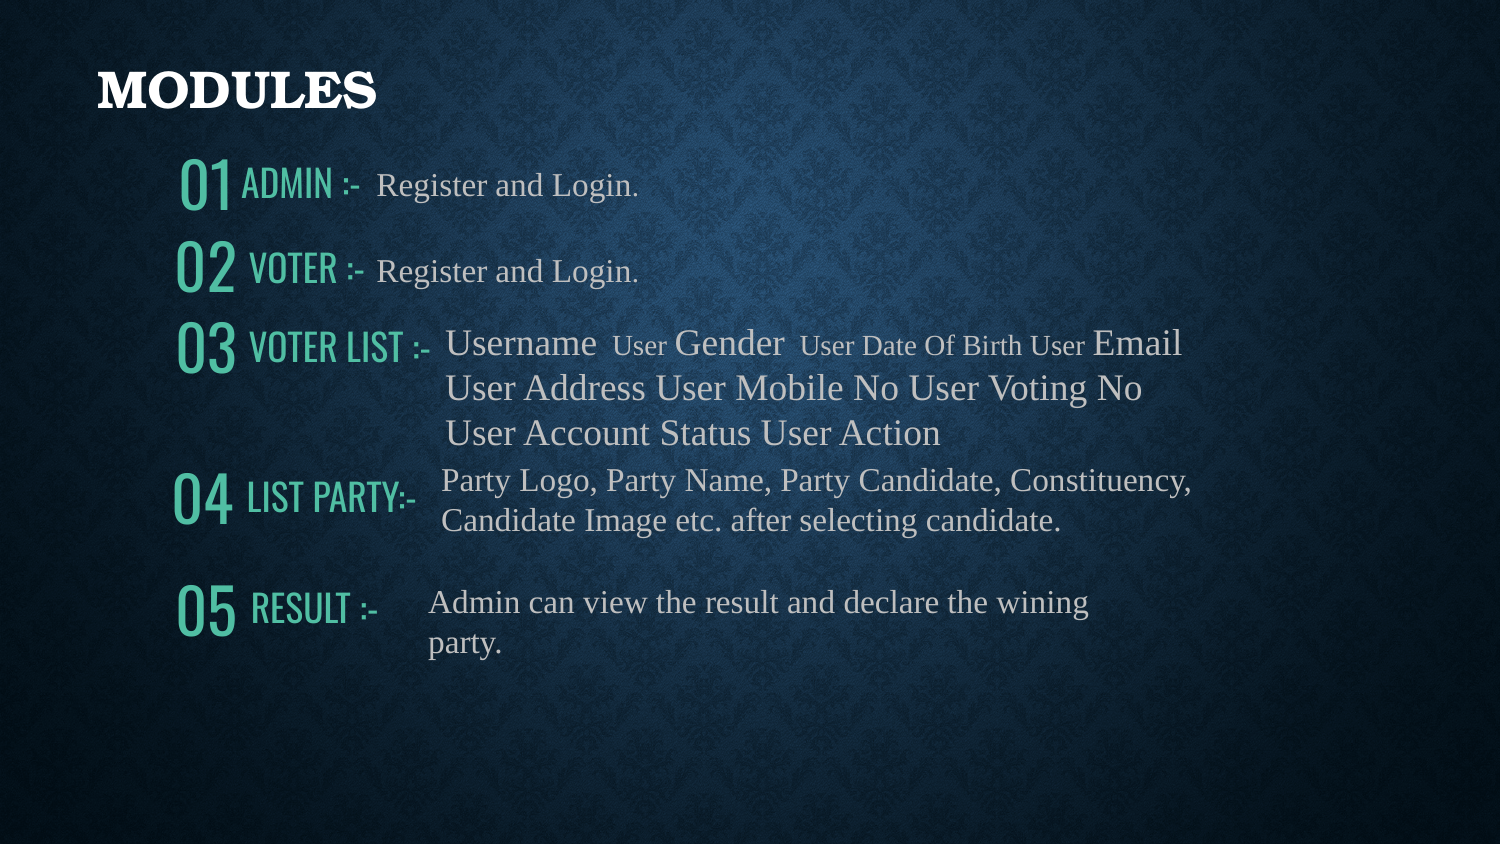

# MODULES
ADMIN :-
01

Register and Login.

02
VOTER :-
Register and Login.

VOTER LIST :-
03
Username  User Gender  User Date Of Birth User Email User Address User Mobile No User Voting No User Account Status User Action

LIST PARTY:-
04

Party Logo, Party Name, Party Candidate, Constituency, Candidate Image etc. after selecting candidate.

RESULT :-
05
Admin can view the result and declare the wining party.